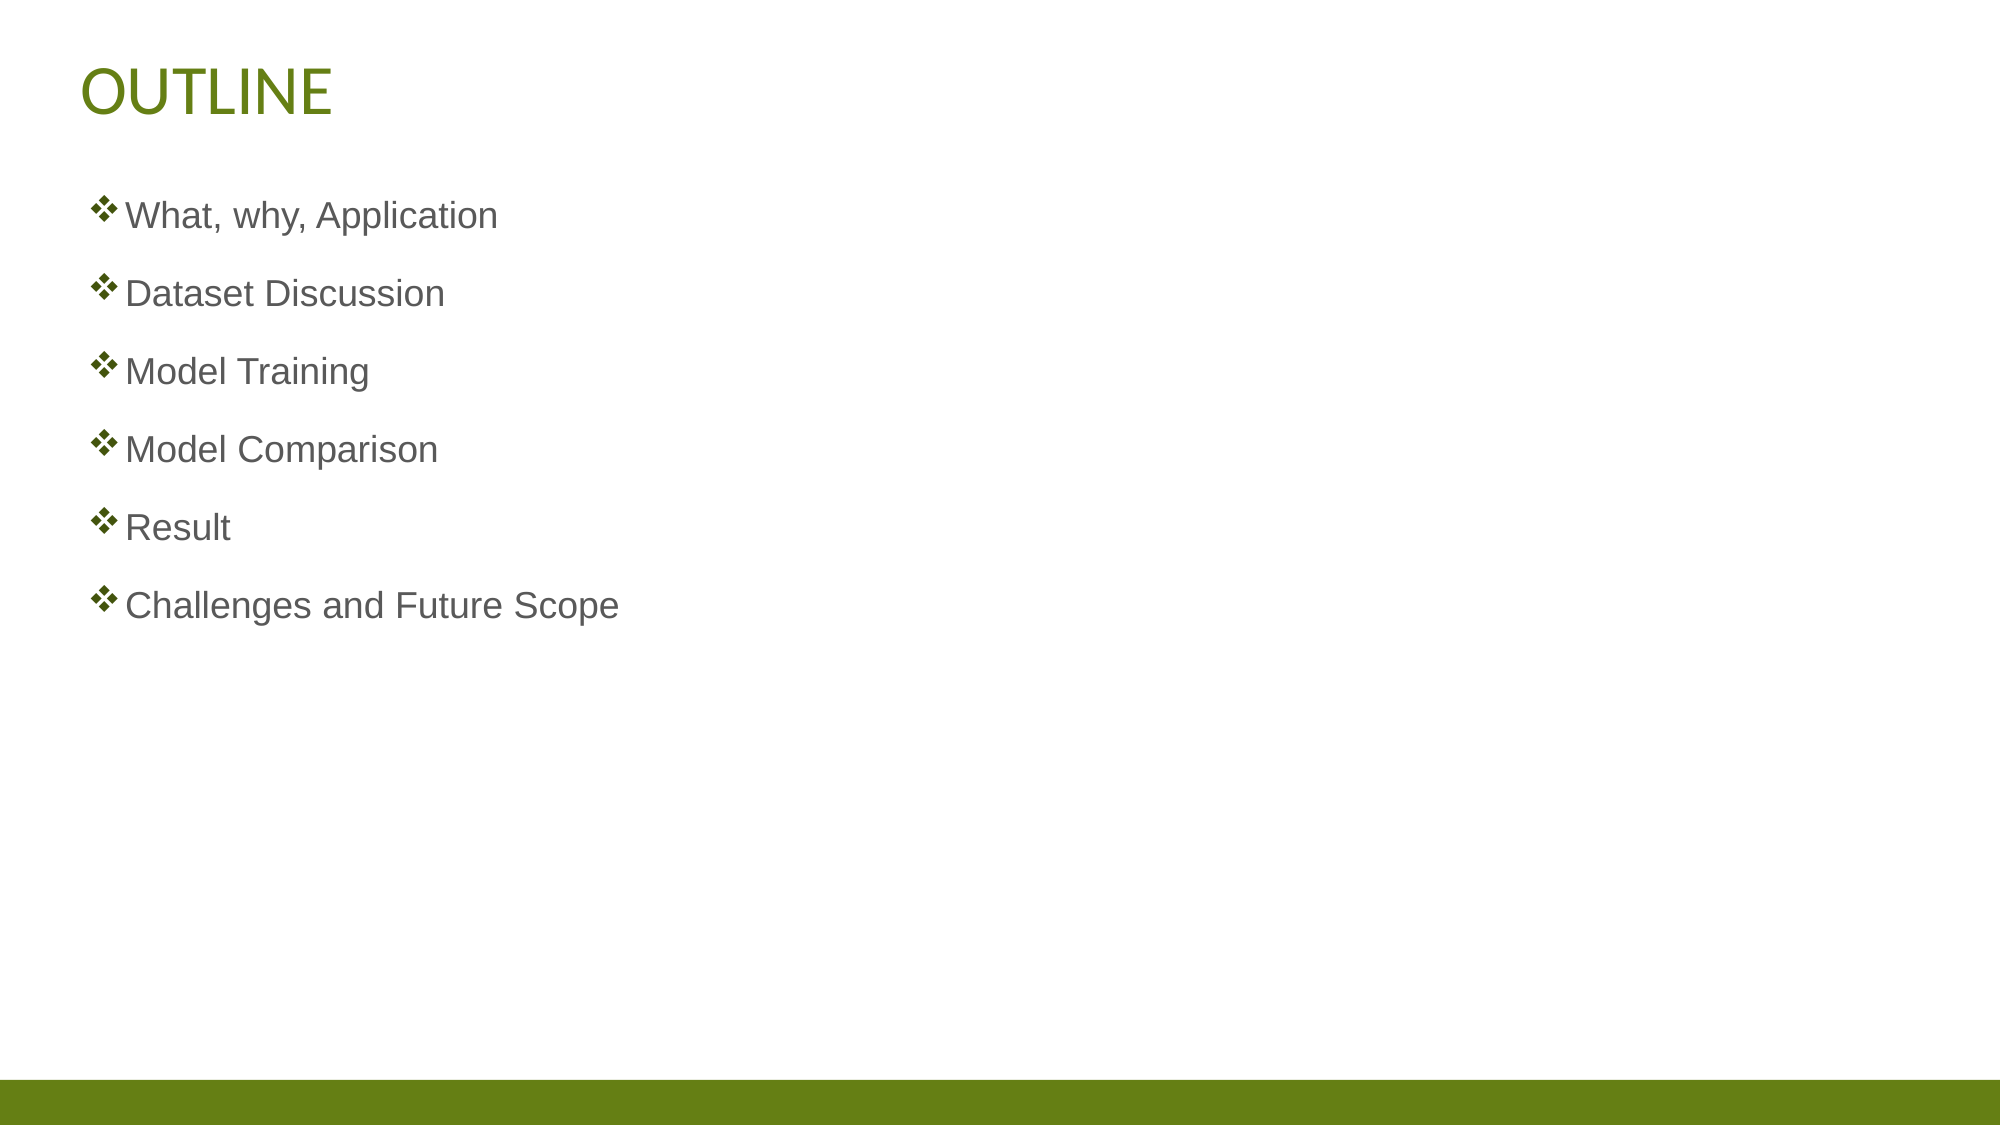

# Outline
What, why, Application
Dataset Discussion
Model Training
Model Comparison
Result
Challenges and Future Scope